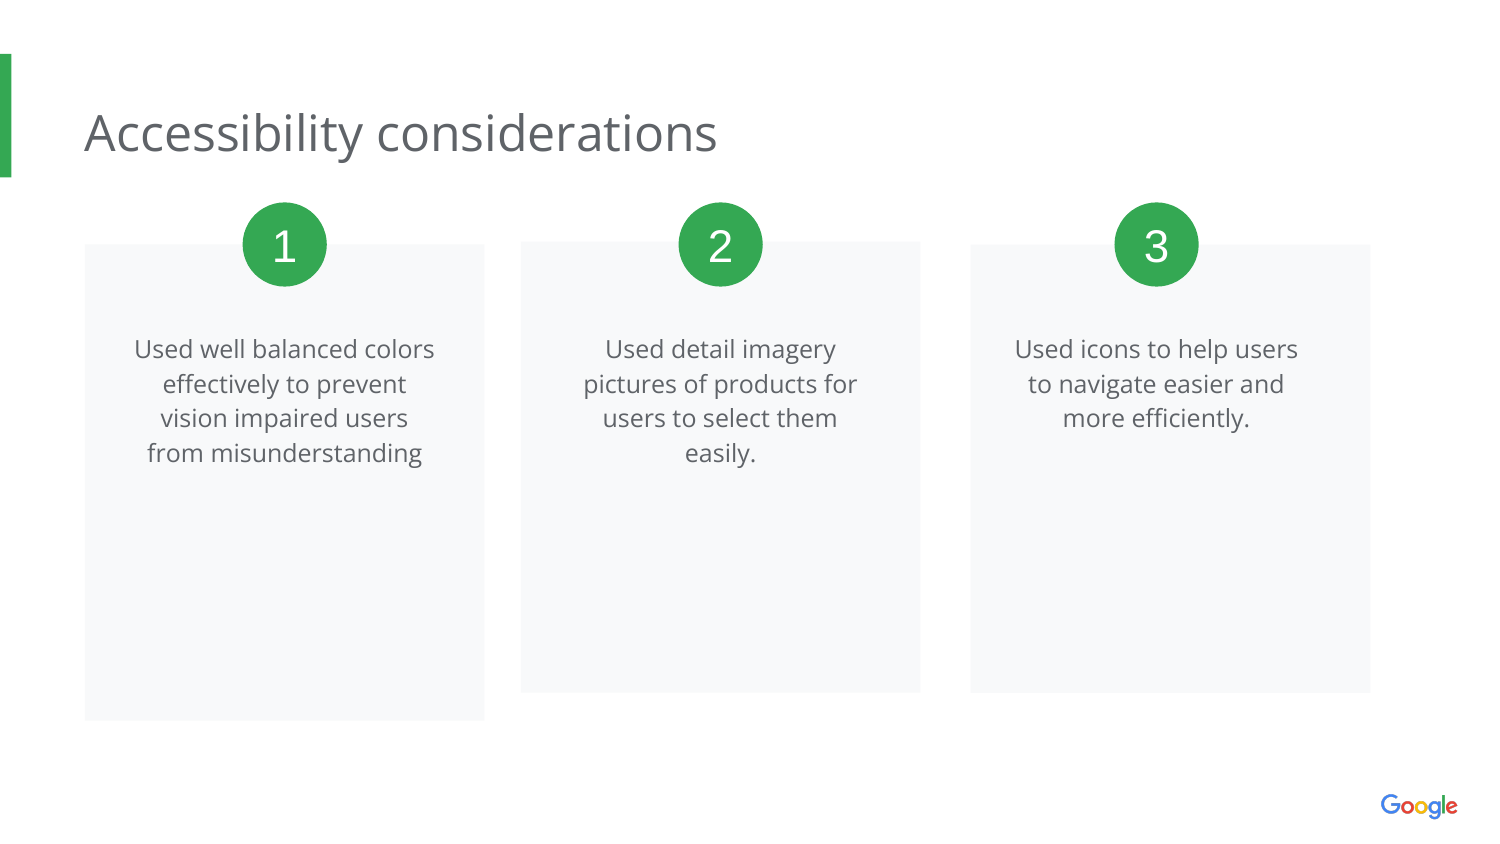

Accessibility considerations
1
2
3

Used well balanced colors effectively to prevent vision impaired users from misunderstanding
Used detail imagery pictures of products for users to select them easily.
Used icons to help users to navigate easier and more efficiently.